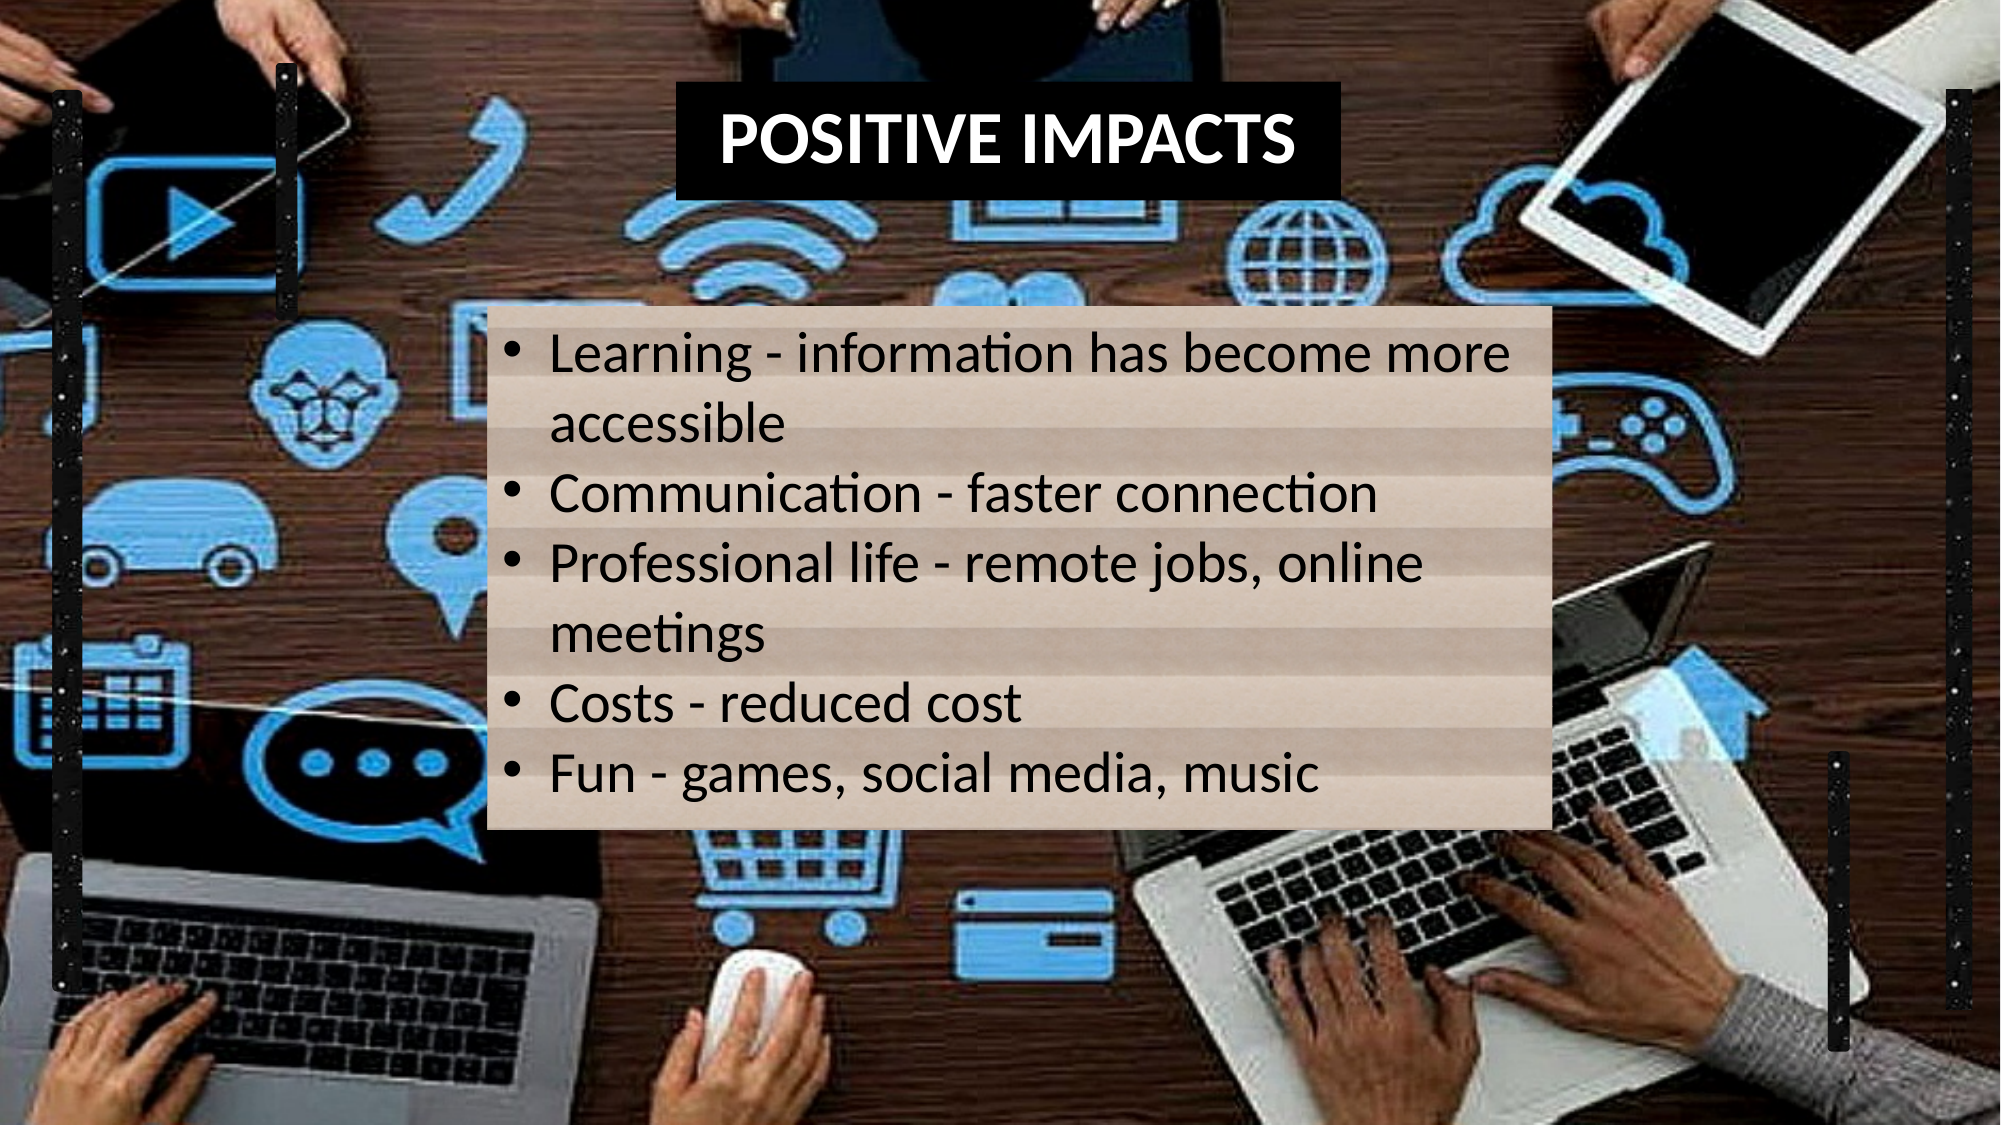

POSITIVE IMPACTS
Learning - information has become more accessible
Communication - faster connection
Professional life - remote jobs, online meetings
Costs - reduced cost
Fun - games, social media, music